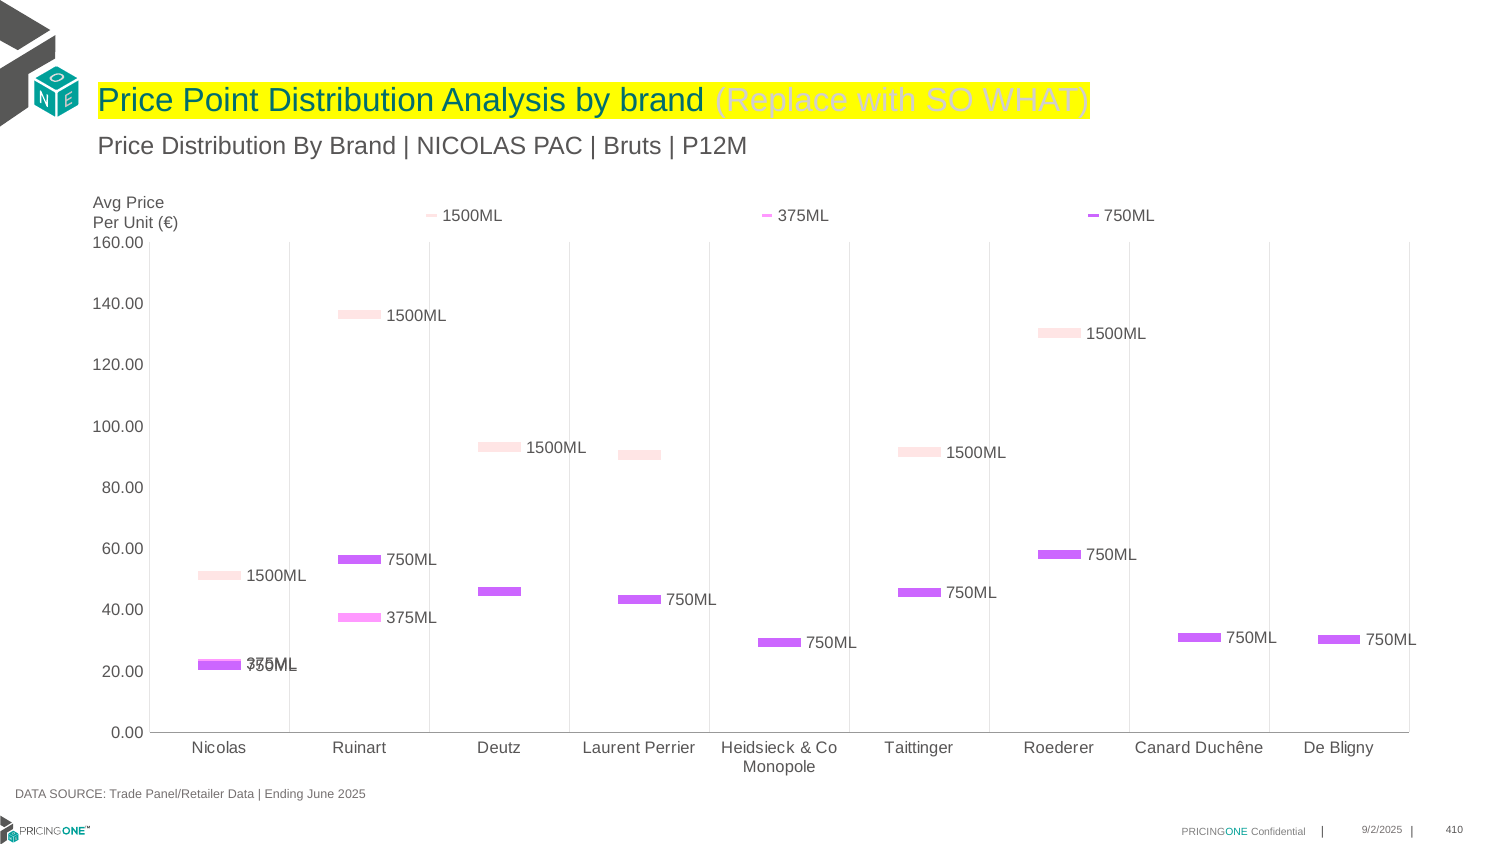

# Price Point Distribution Analysis by brand (Replace with SO WHAT)
Price Distribution By Brand | NICOLAS PAC | Bruts | P12M

### Chart

| Category | 1500ML | 375ML | 750ML |
|---|---|---|---|
| Nicolas | 51.1959 | 22.4854 | 21.6894 |
| Ruinart | 136.2332 | 37.4723 | 56.2901 |
| Deutz | 93.0792 | None | 45.8851 |
| Laurent Perrier | 90.4534 | None | 43.2402 |
| Heidsieck & Co Monopole | None | None | 29.3326 |
| Taittinger | 91.4297 | None | 45.5365 |
| Roederer | 130.268 | None | 58.0 |
| Canard Duchêne | None | None | 30.7998 |
| De Bligny | None | None | 30.1828 |
Avg Price
Per Unit (€)
DATA SOURCE: Trade Panel/Retailer Data | Ending June 2025
9/2/2025
410